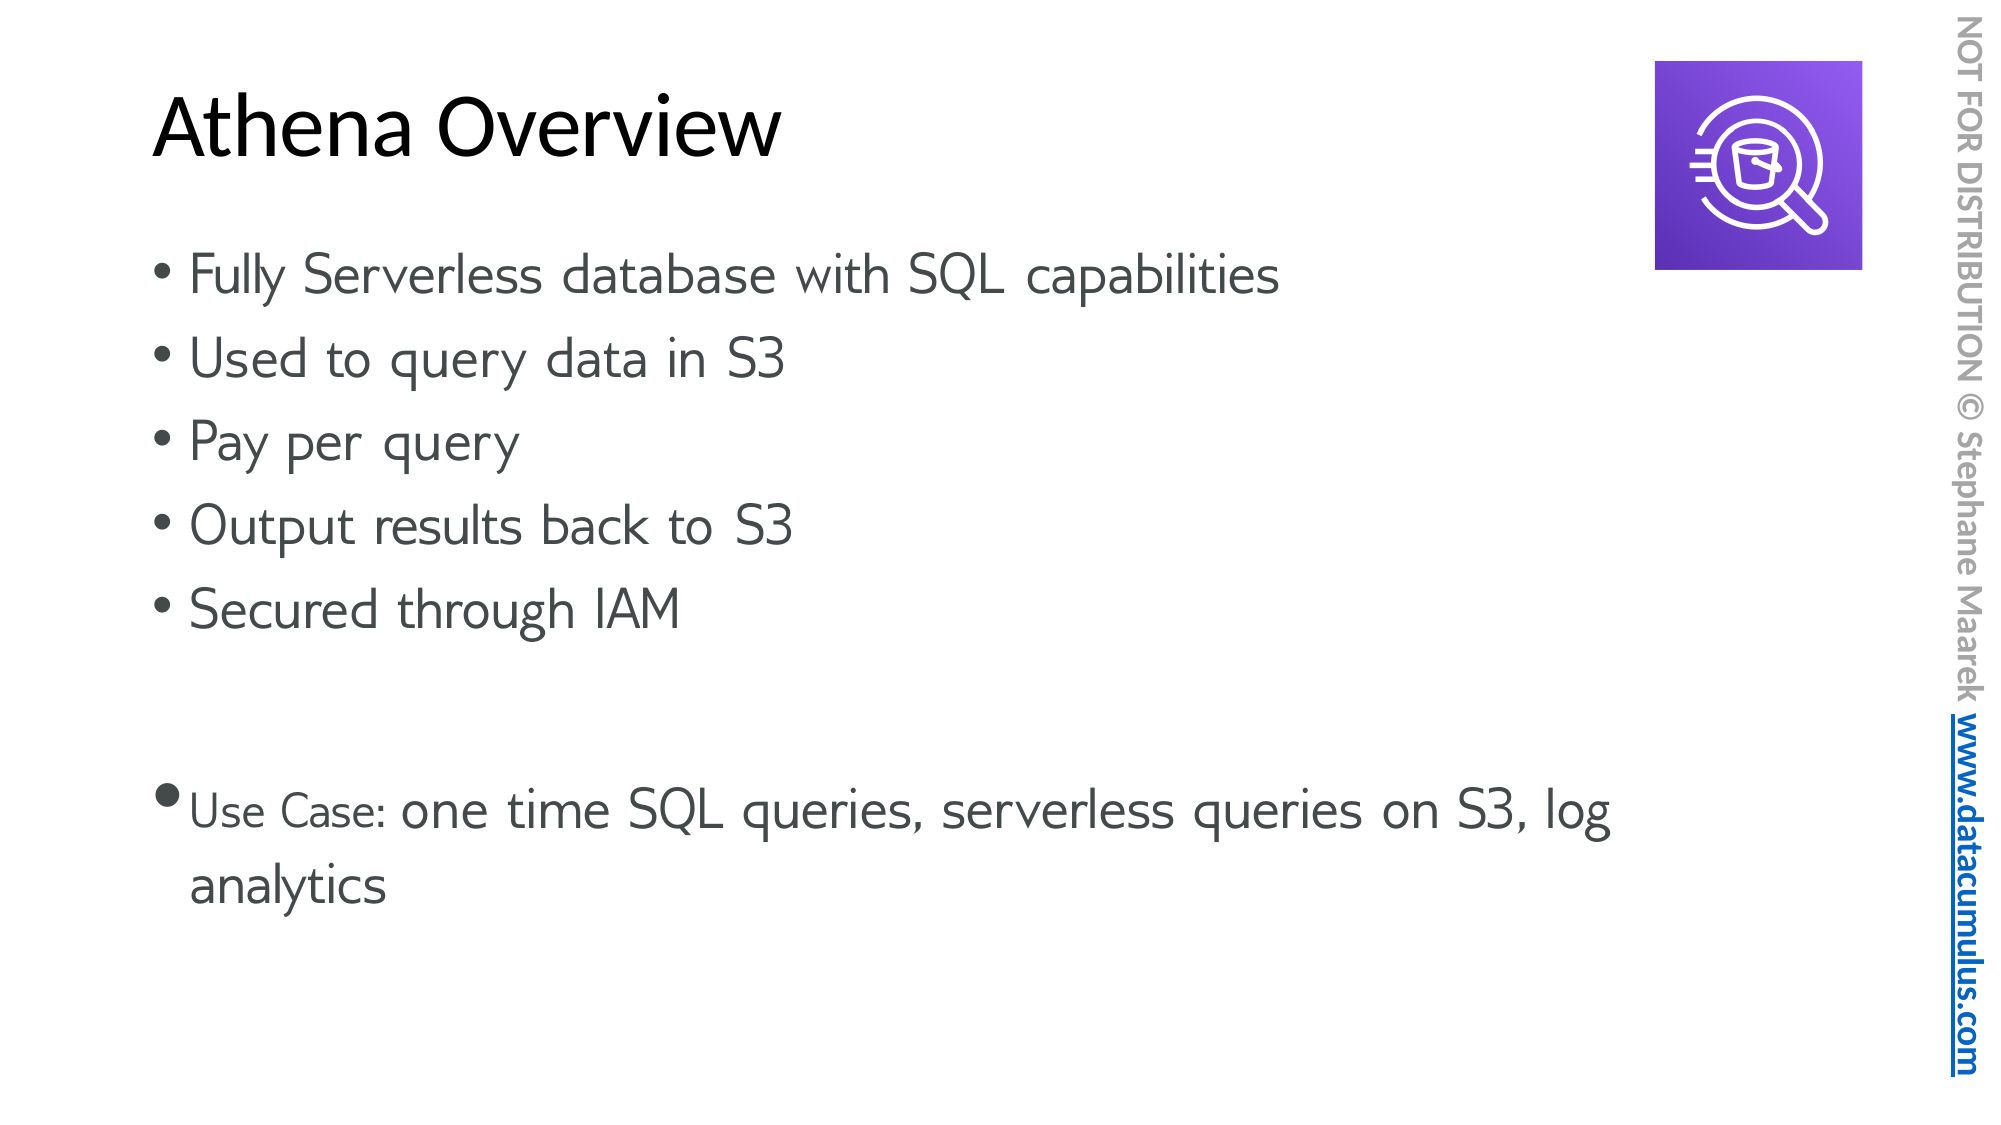

NOT FOR DISTRIBUTION © Stephane Maarek www.datacumulus.com

# Athena Overview
Fully Serverless database with SQL capabilities
Used to query data in S3
Pay per query
Output results back to S3
Secured through IAM

Use Case: one time SQL queries, serverless queries on S3, log analytics
© Stephane Maarek